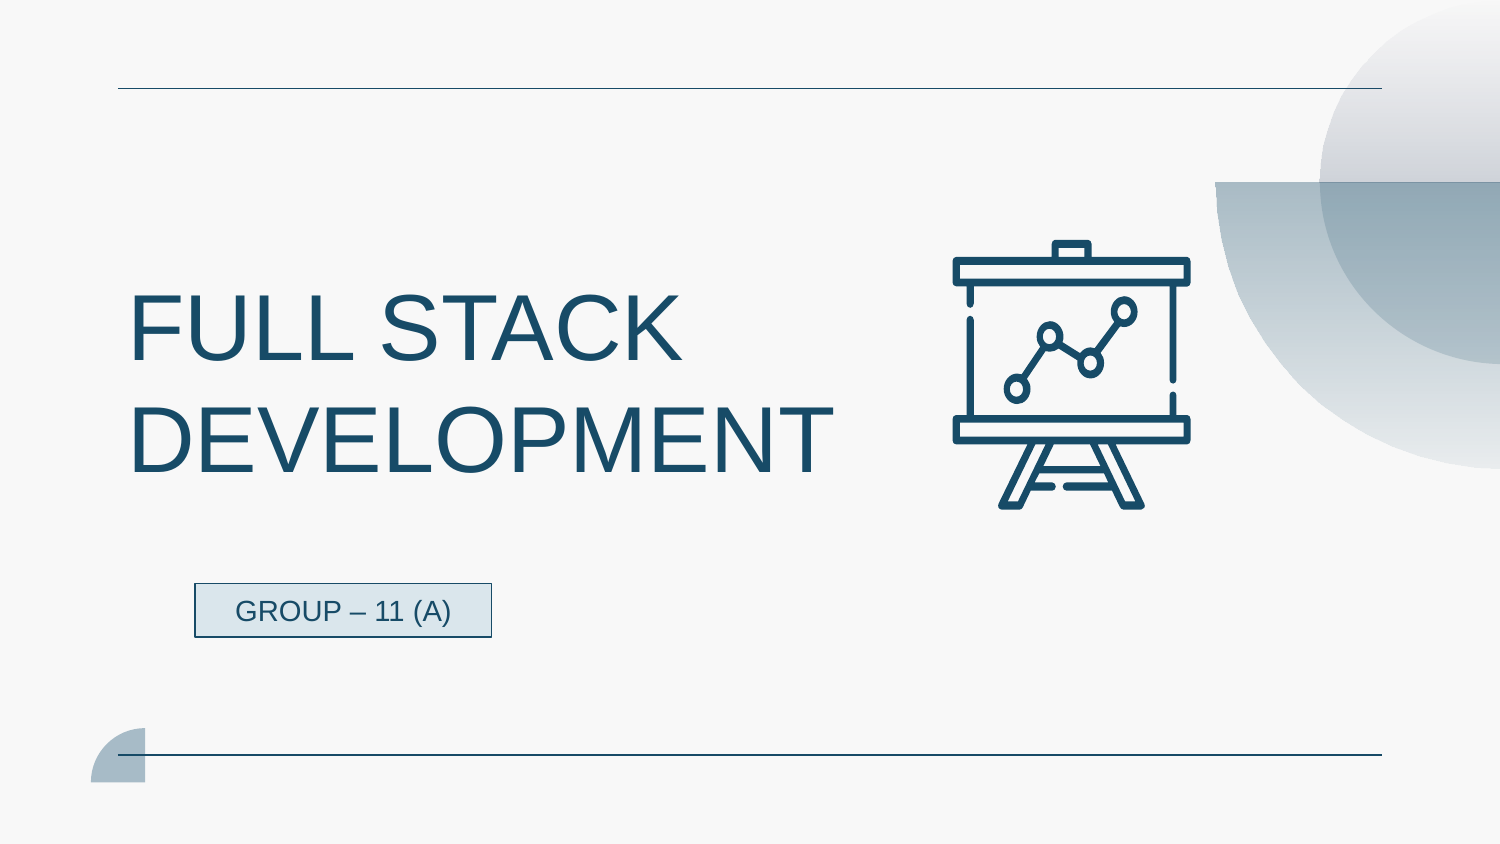

# FULL STACK DEVELOPMENT

GROUP – 11 (A)